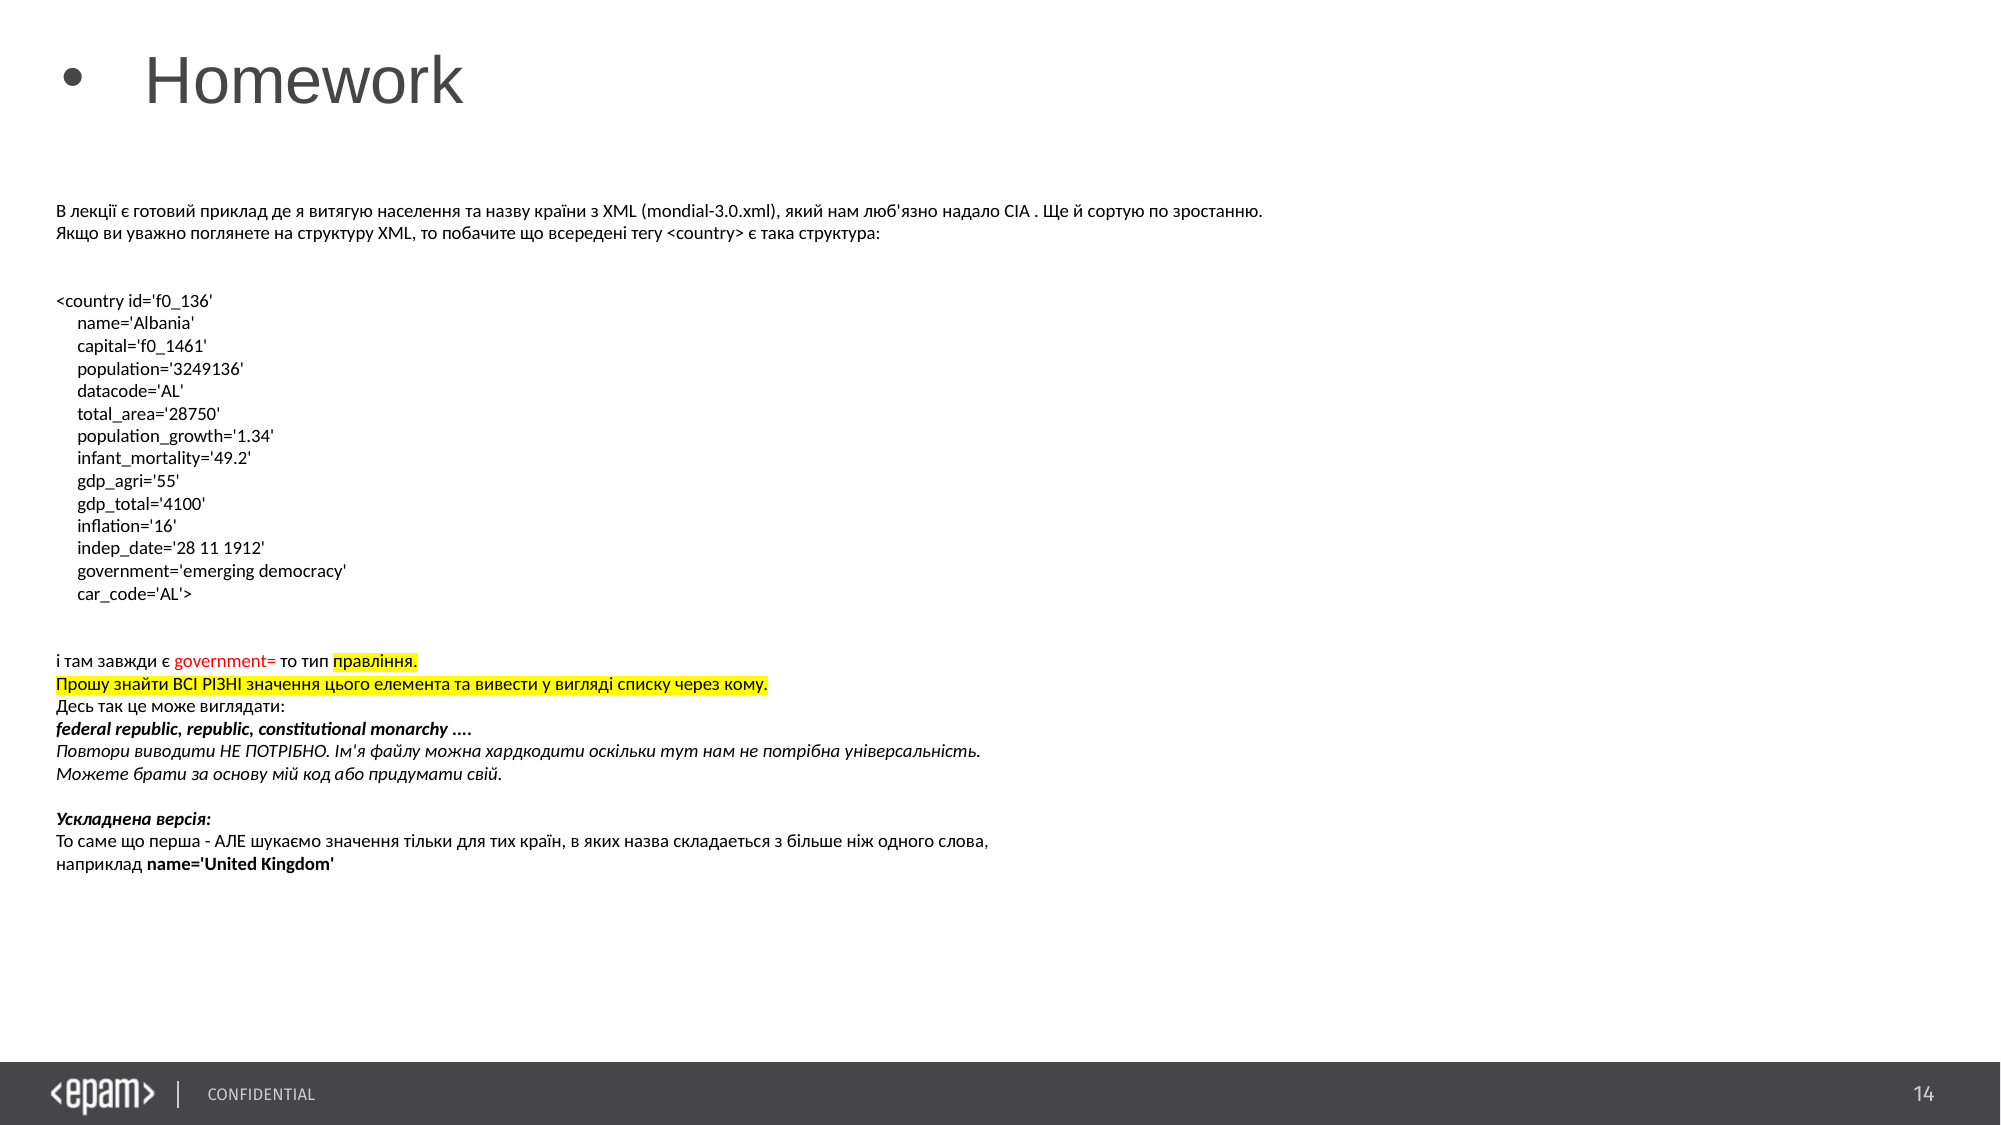

Homework
В лекції є готовий приклад де я витягую населення та назву країни з XML (mondial-3.0.xml), який нам люб'язно надало CIA . Ще й сортую по зростанню.
Якщо ви уважно поглянете на структуру XML, то побачите що всередені тегу <country> є така структура:

<country id='f0_136'
     name='Albania'
     capital='f0_1461'
     population='3249136'
     datacode='AL'
     total_area='28750'
     population_growth='1.34'
     infant_mortality='49.2'
     gdp_agri='55'
     gdp_total='4100'
     inflation='16'
     indep_date='28 11 1912'
     government='emerging democracy'
     car_code='AL'>

і там завжди є government= то тип правління.
Прошу знайти ВСІ РІЗНІ значення цього елемента та вивести у вигляді списку через кому.
Десь так це може виглядати:
federal republic, republic, constitutional monarchy ....
Повтори виводити НЕ ПОТРІБНО. Ім'я файлу можна хардкодити оскільки тут нам не потрібна універсальність.
Можете брати за основу мій код або придумати свій.
Ускладнена версія:
То саме що перша - АЛЕ шукаємо значення тільки для тих країн, в яких назва складаеться з більше ніж одного слова,
наприклад name='United Kingdom'